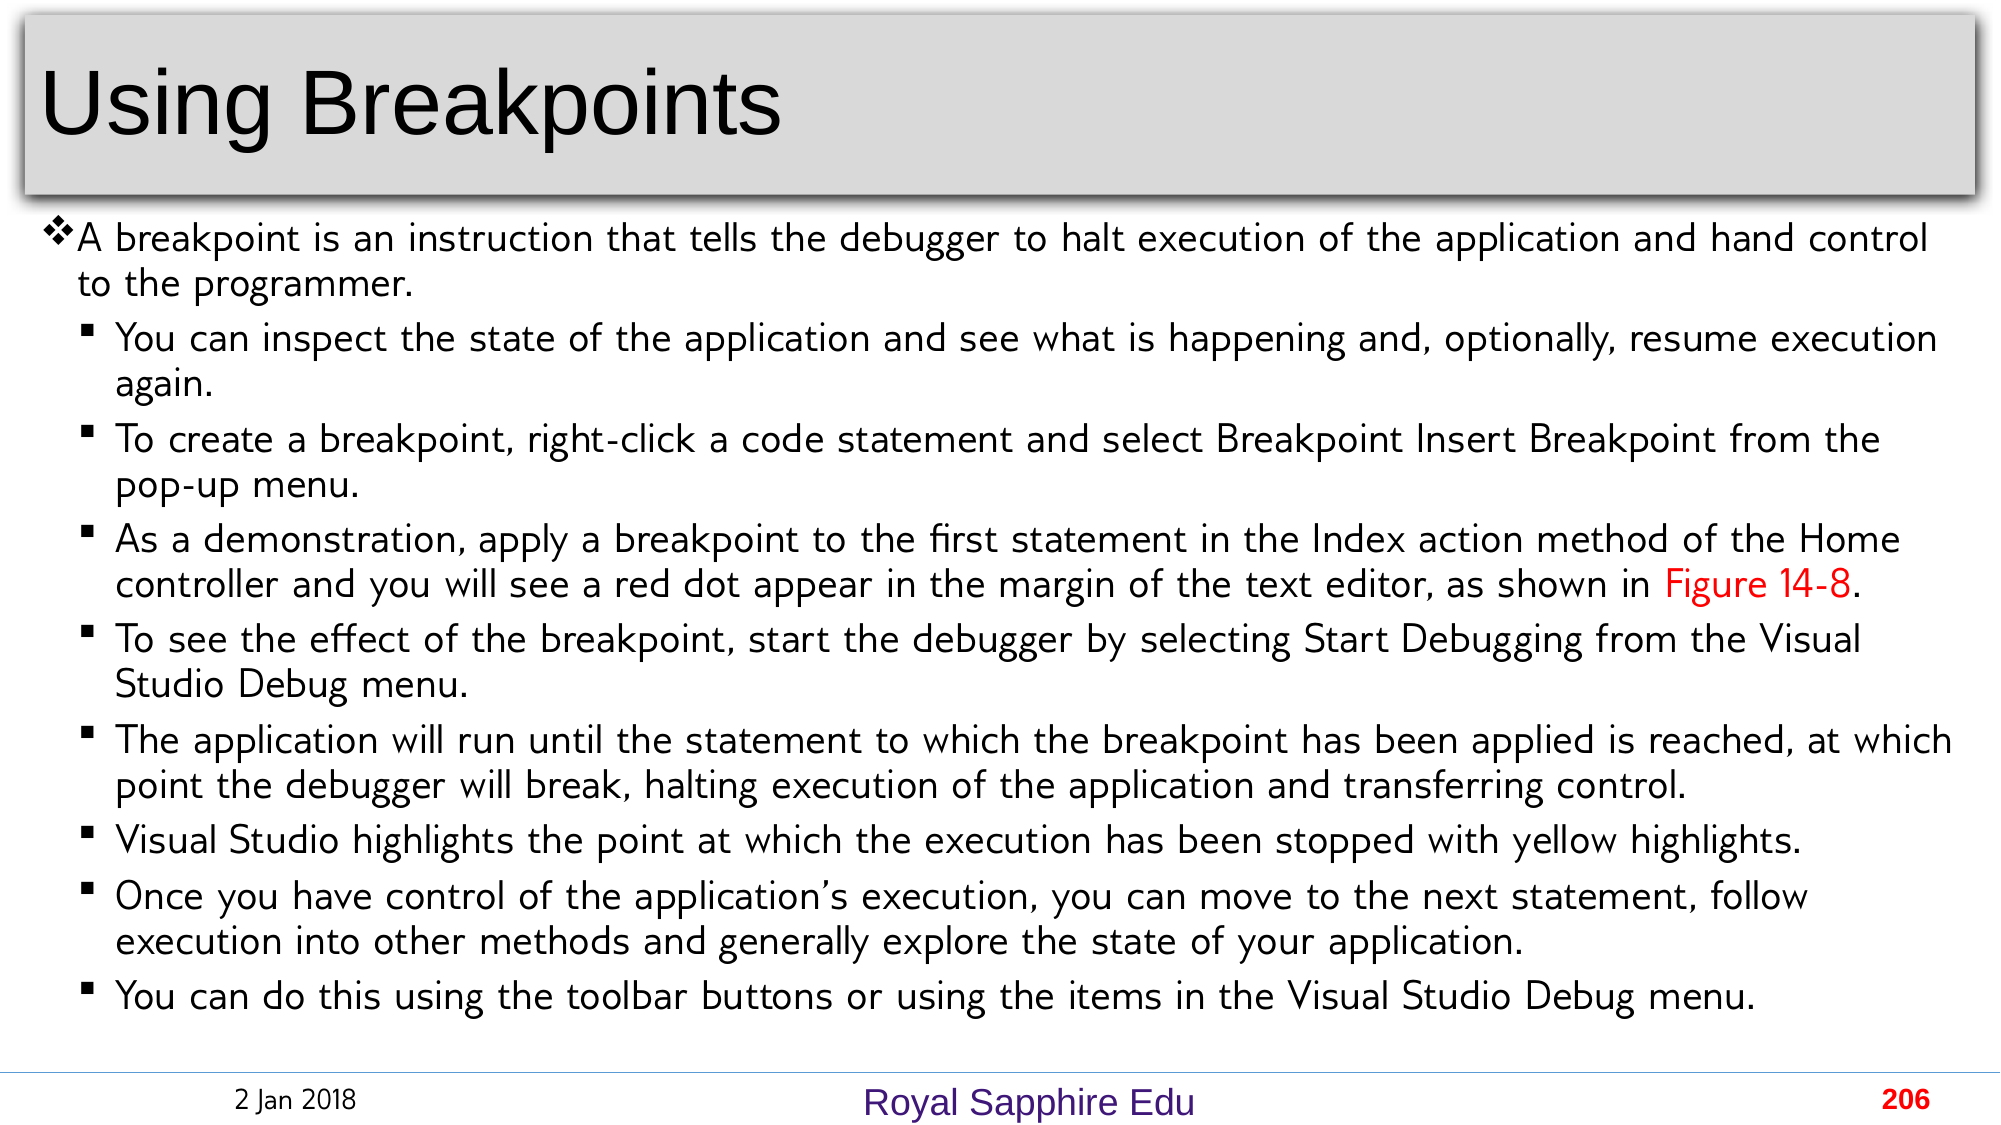

# Using Breakpoints
A breakpoint is an instruction that tells the debugger to halt execution of the application and hand control to the programmer.
You can inspect the state of the application and see what is happening and, optionally, resume execution again.
To create a breakpoint, right-click a code statement and select Breakpoint Insert Breakpoint from the pop-up menu.
As a demonstration, apply a breakpoint to the first statement in the Index action method of the Home controller and you will see a red dot appear in the margin of the text editor, as shown in Figure 14-8.
To see the effect of the breakpoint, start the debugger by selecting Start Debugging from the Visual Studio Debug menu.
The application will run until the statement to which the breakpoint has been applied is reached, at which point the debugger will break, halting execution of the application and transferring control.
Visual Studio highlights the point at which the execution has been stopped with yellow highlights.
Once you have control of the application’s execution, you can move to the next statement, follow execution into other methods and generally explore the state of your application.
You can do this using the toolbar buttons or using the items in the Visual Studio Debug menu.
2 Jan 2018
206